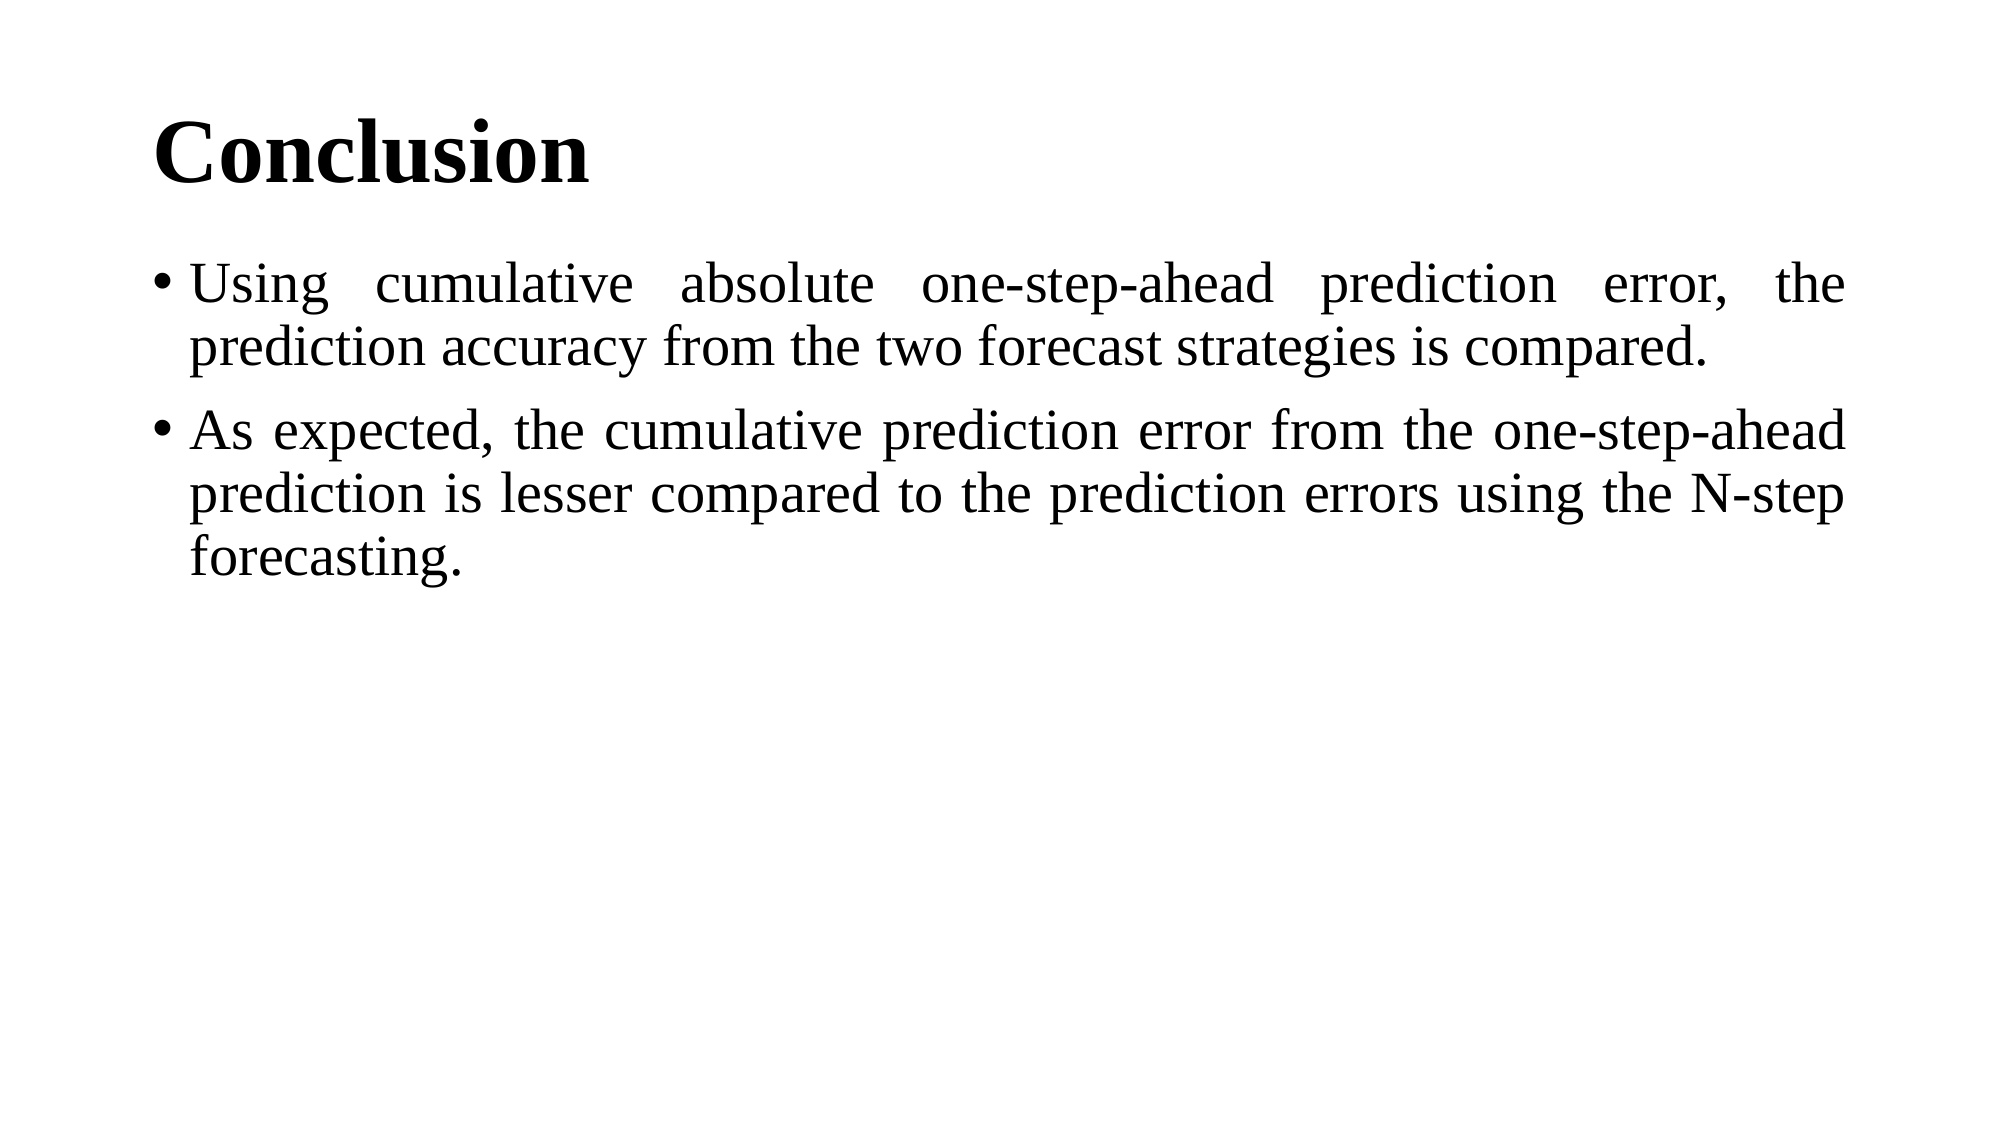

# Conclusion
Using cumulative absolute one-step-ahead prediction error, the prediction accuracy from the two forecast strategies is compared.
As expected, the cumulative prediction error from the one-step-ahead prediction is lesser compared to the prediction errors using the N-step forecasting.